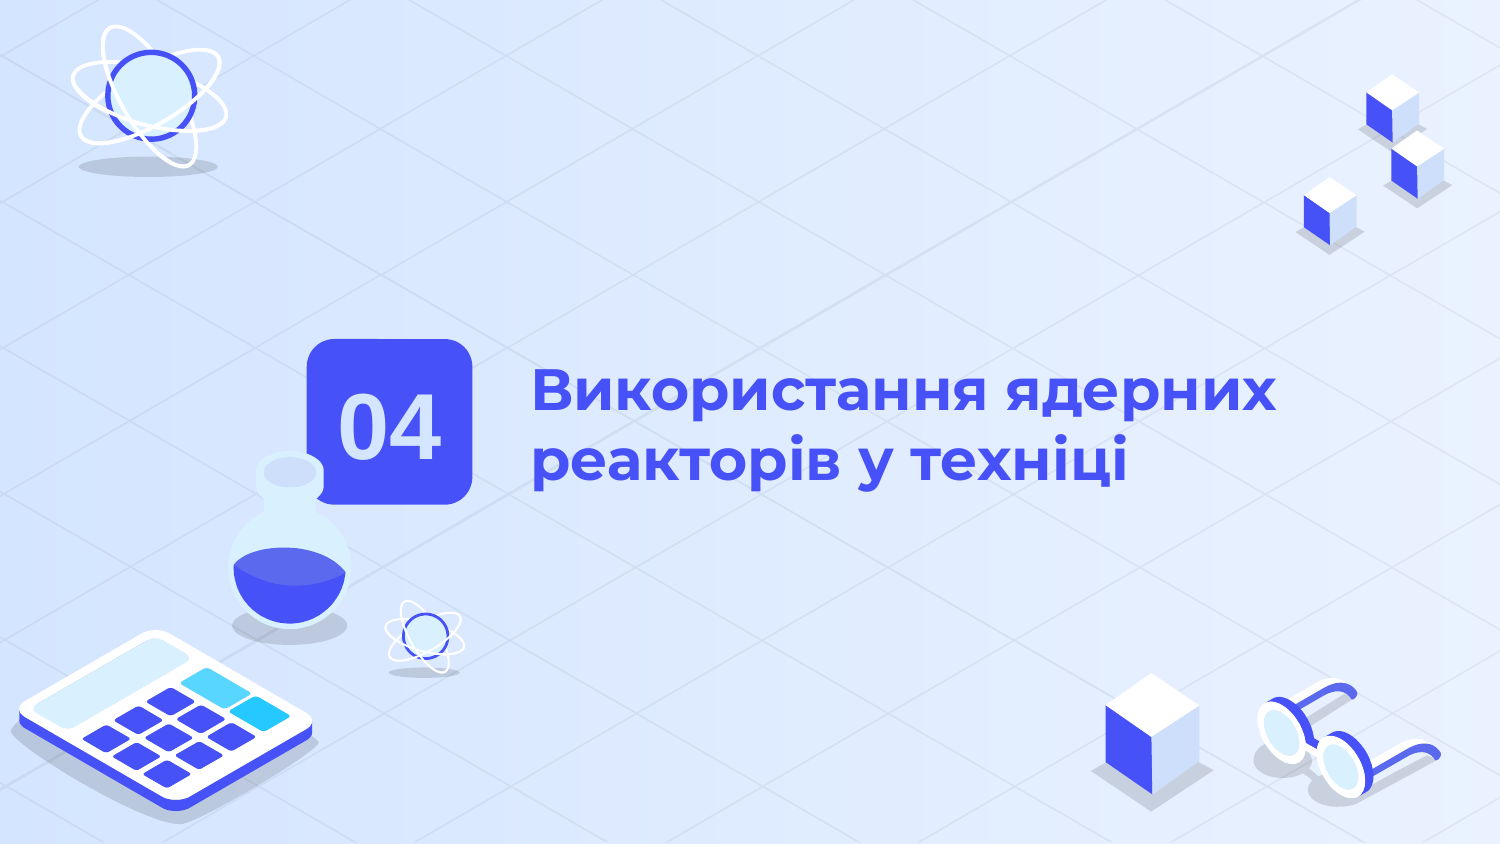

04
# Використання ядерних реакторів у техніці